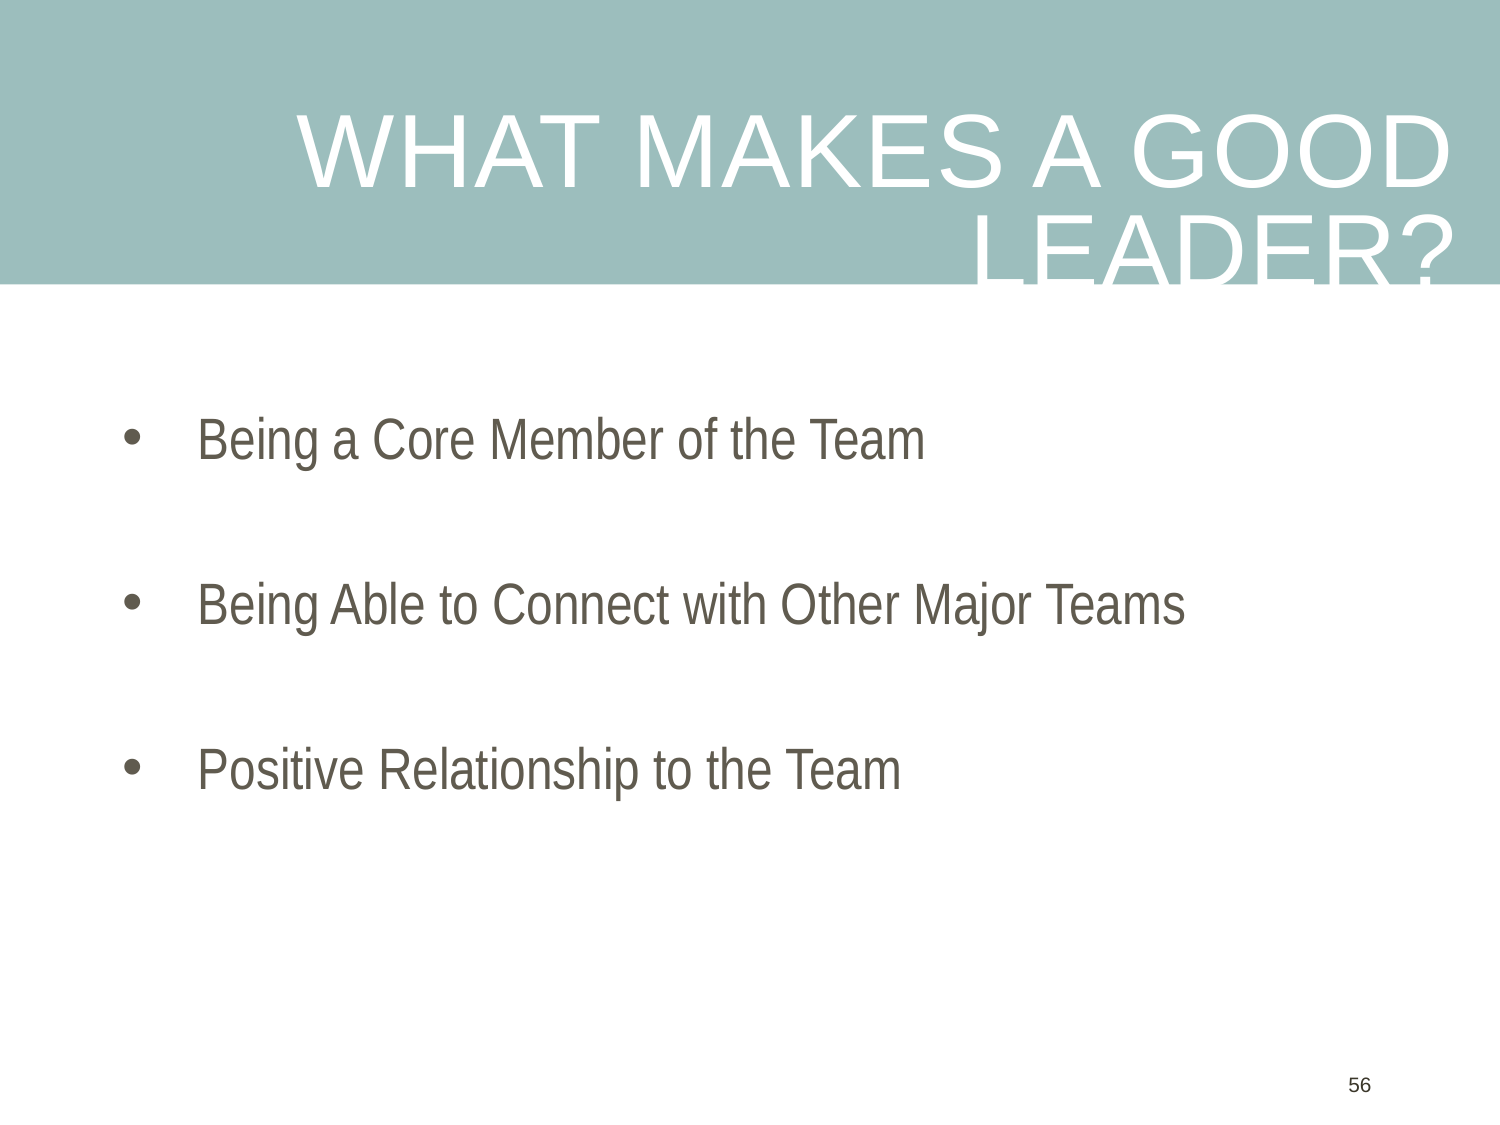

What Makes a Good Leader?
Being a Core Member of the Team

Being Able to Connect with Other Major Teams

Positive Relationship to the Team
56